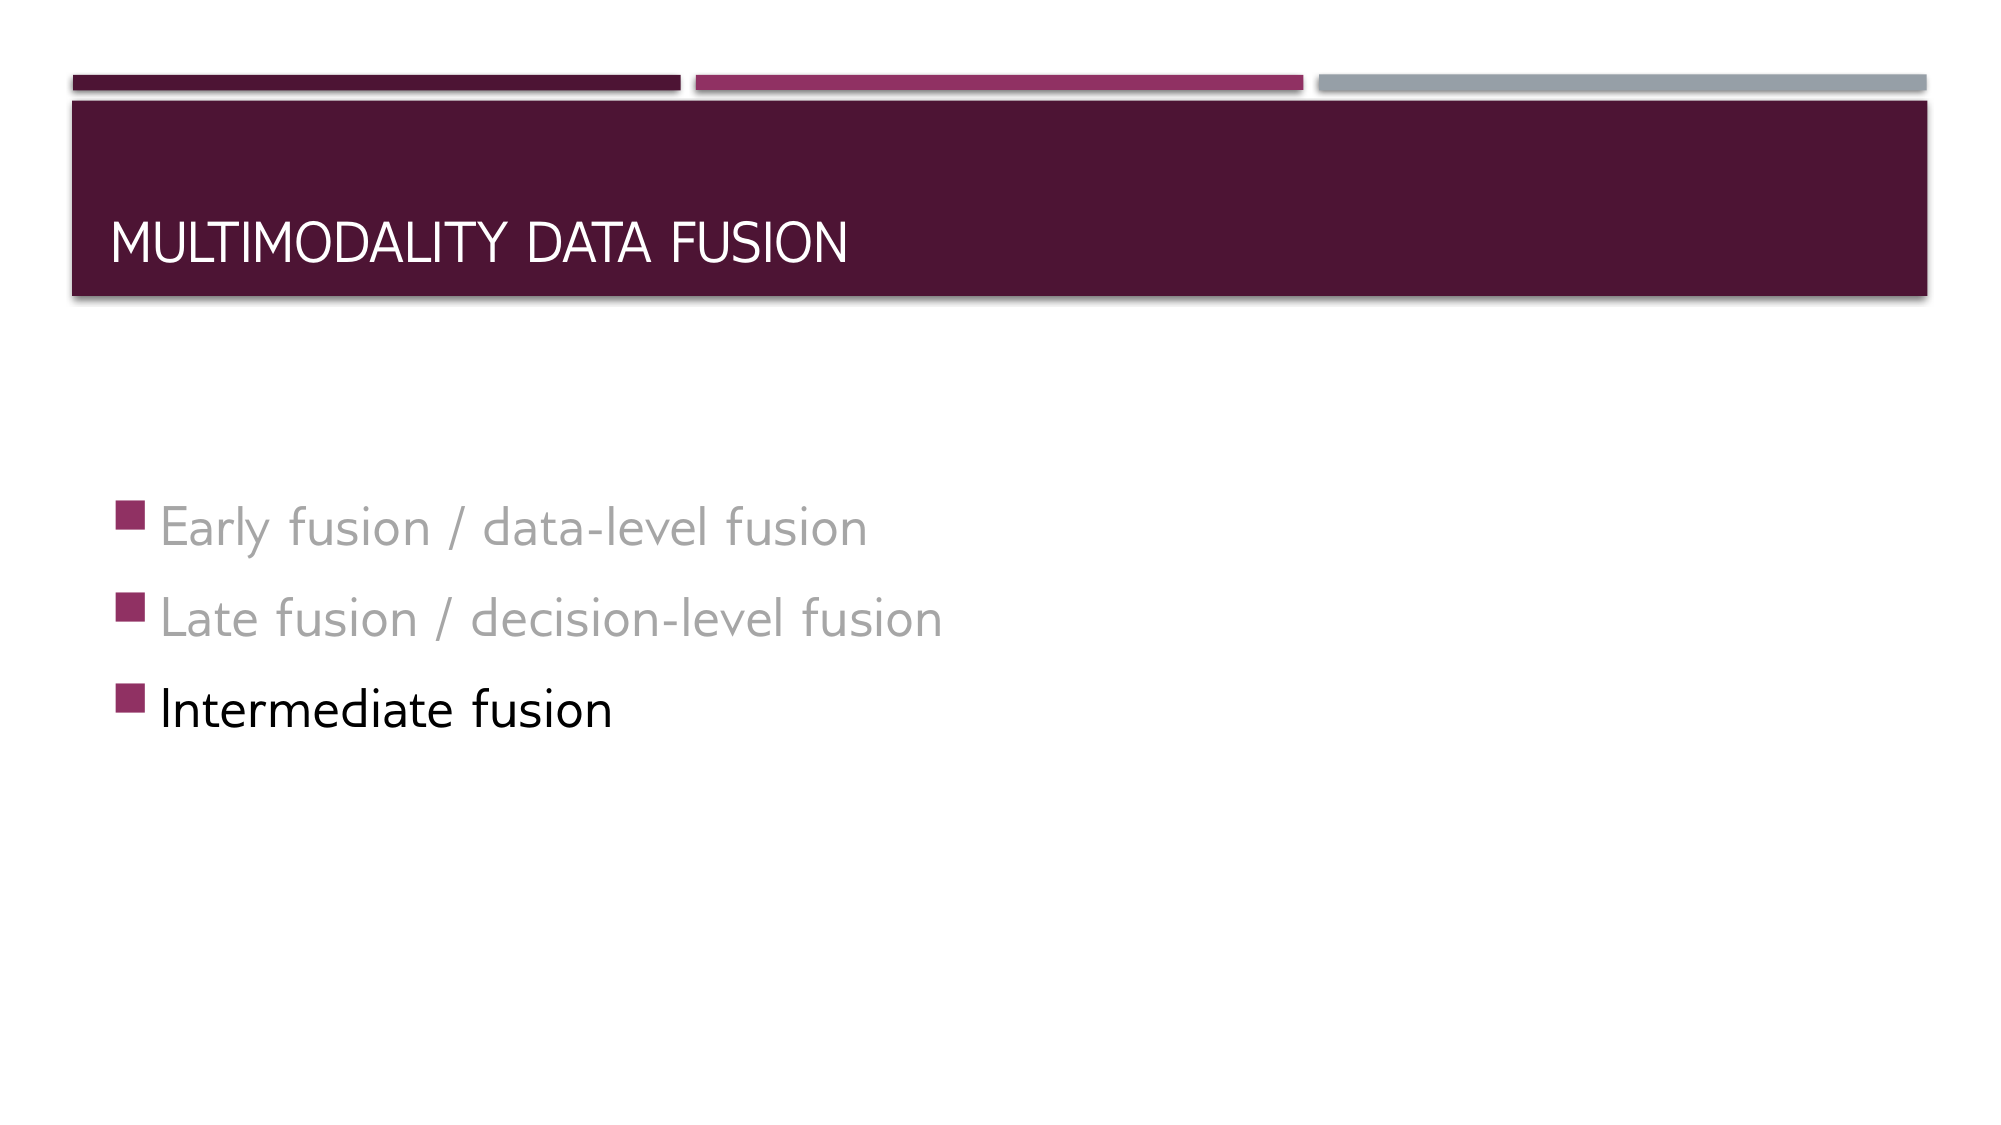

# Multimodality Data Fusion
Early fusion / data-level fusion
Late fusion / decision-level fusion
Intermediate fusion